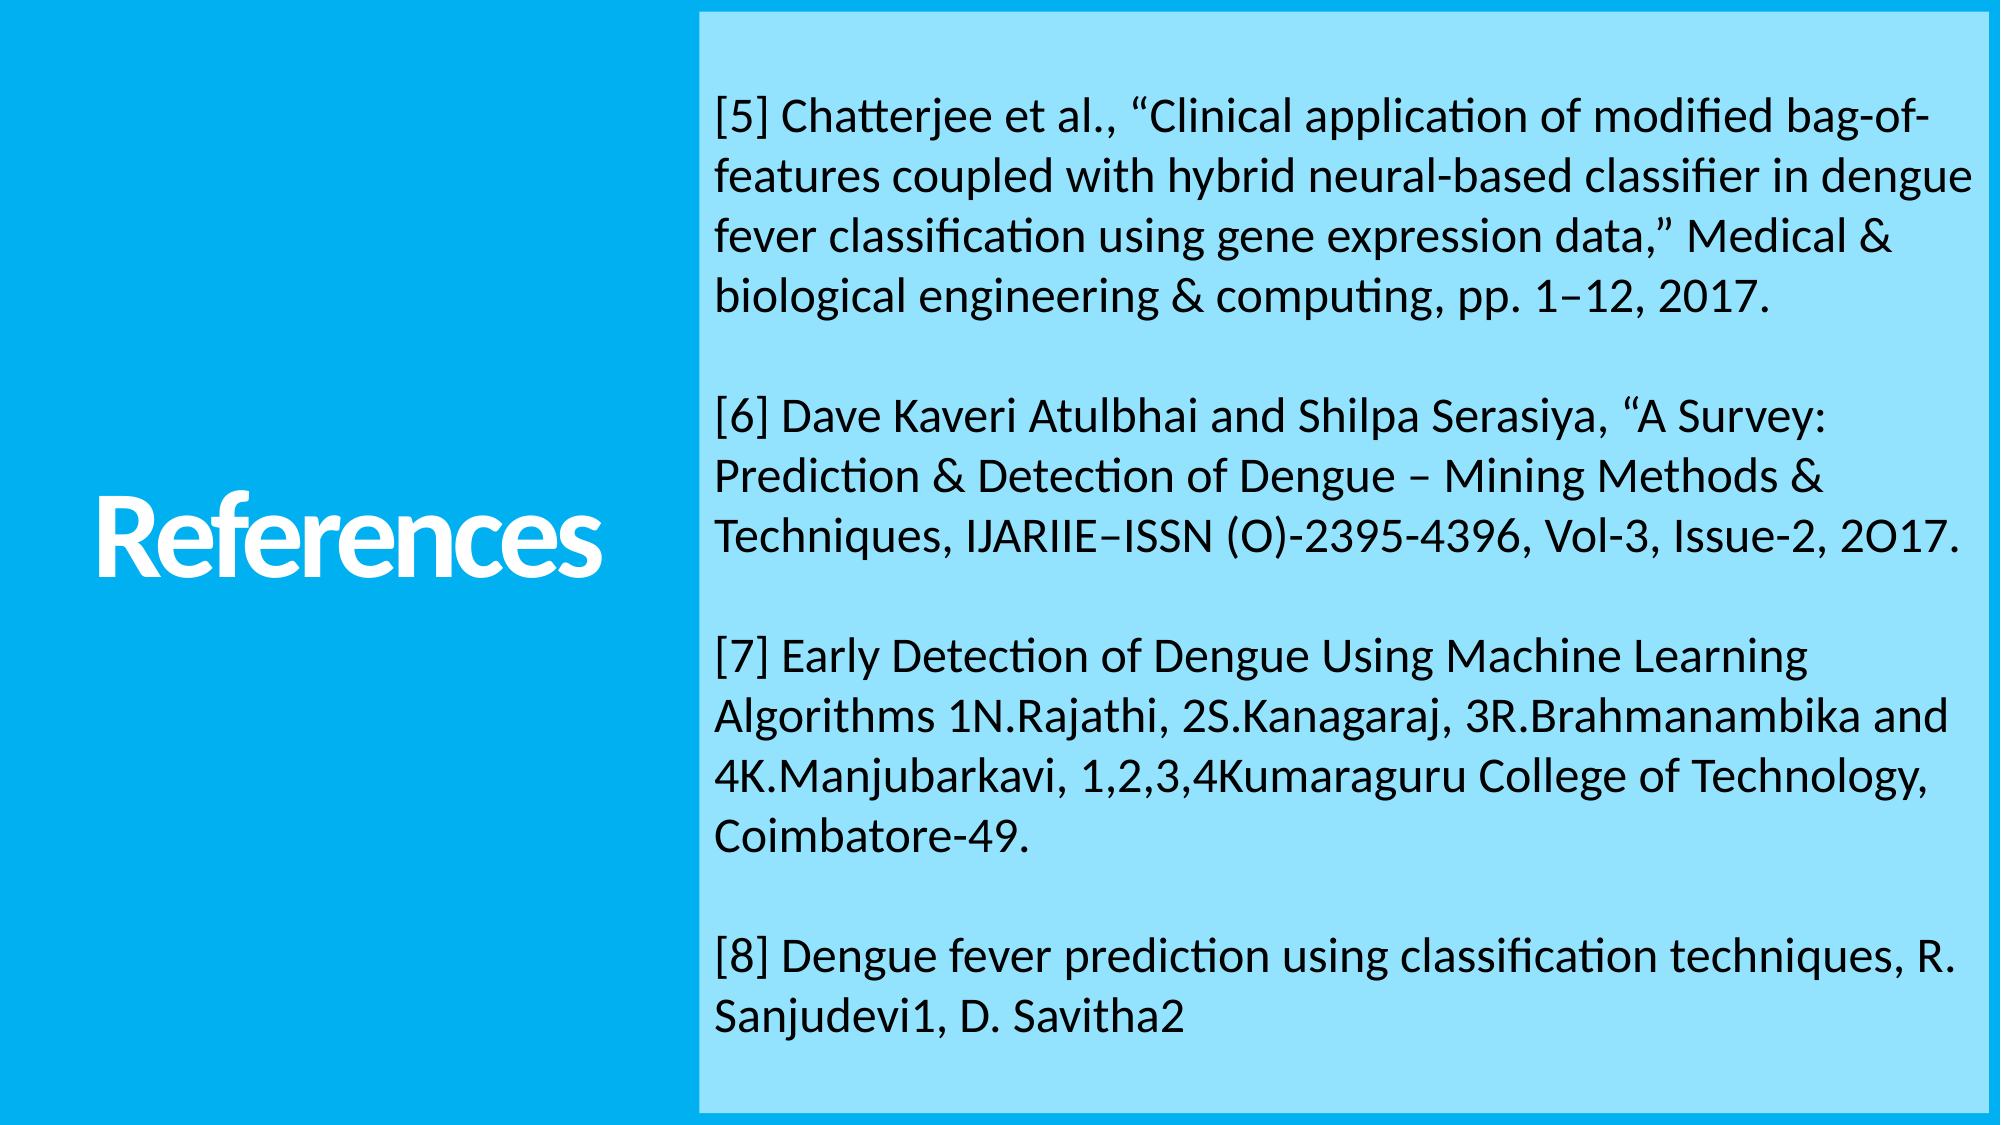

[5] Chatterjee et al., “Clinical application of modified bag-of-features coupled with hybrid neural-based classifier in dengue fever classification using gene expression data,” Medical & biological engineering & computing, pp. 1–12, 2017.
[6] Dave Kaveri Atulbhai and Shilpa Serasiya, “A Survey: Prediction & Detection of Dengue – Mining Methods & Techniques, IJARIIE–ISSN (O)-2395-4396, Vol-3, Issue-2, 2O17.
[7] Early Detection of Dengue Using Machine Learning Algorithms 1N.Rajathi, 2S.Kanagaraj, 3R.Brahmanambika and 4K.Manjubarkavi, 1,2,3,4Kumaraguru College of Technology, Coimbatore-49.
[8] Dengue fever prediction using classification techniques, R. Sanjudevi1, D. Savitha2

# References